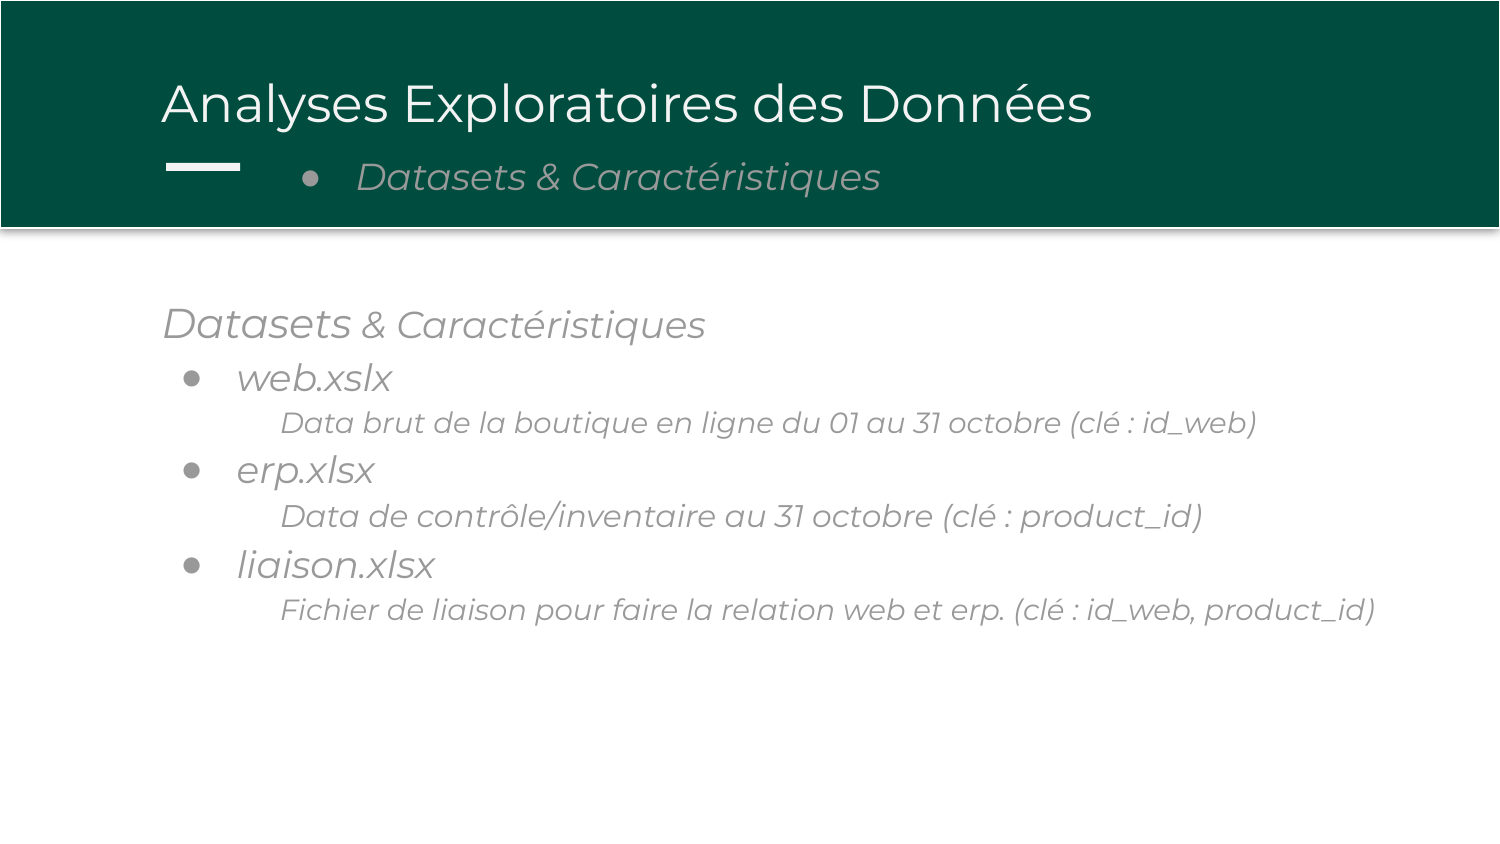

Analyses Exploratoires des Données
Datasets & Caractéristiques

Datasets & Caractéristiques
web.xslx
Data brut de la boutique en ligne du 01 au 31 octobre (clé : id_web)
erp.xlsx
Data de contrôle/inventaire au 31 octobre (clé : product_id)
liaison.xlsx
Fichier de liaison pour faire la relation web et erp. (clé : id_web, product_id)